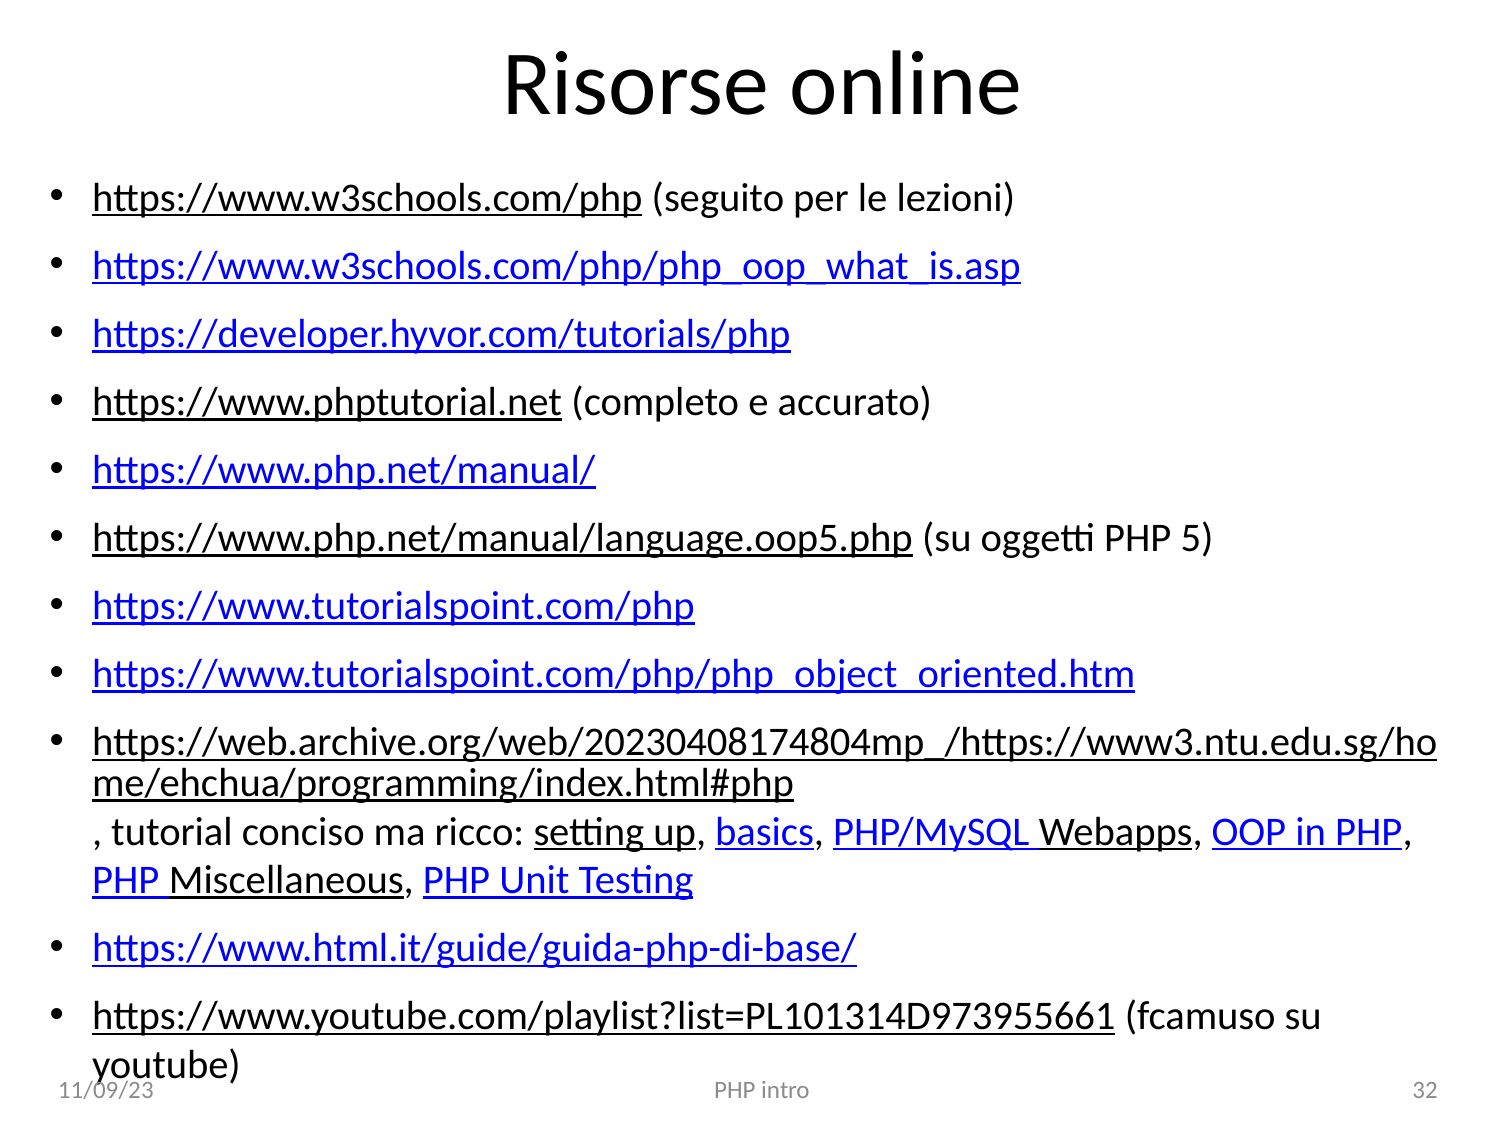

# Risorse online
https://www.w3schools.com/php (seguito per le lezioni)
https://www.w3schools.com/php/php_oop_what_is.asp
https://developer.hyvor.com/tutorials/php
https://www.phptutorial.net (completo e accurato)
https://www.php.net/manual/
https://www.php.net/manual/language.oop5.php (su oggetti PHP 5)
https://www.tutorialspoint.com/php
https://www.tutorialspoint.com/php/php_object_oriented.htm
https://web.archive.org/web/20230408174804mp_/https://www3.ntu.edu.sg/home/ehchua/programming/index.html#php, tutorial conciso ma ricco: setting up, basics, PHP/MySQL Webapps, OOP in PHP, PHP Miscellaneous, PHP Unit Testing
https://www.html.it/guide/guida-php-di-base/
https://www.youtube.com/playlist?list=PL101314D973955661 (fcamuso su youtube)
11/09/23
PHP intro
32